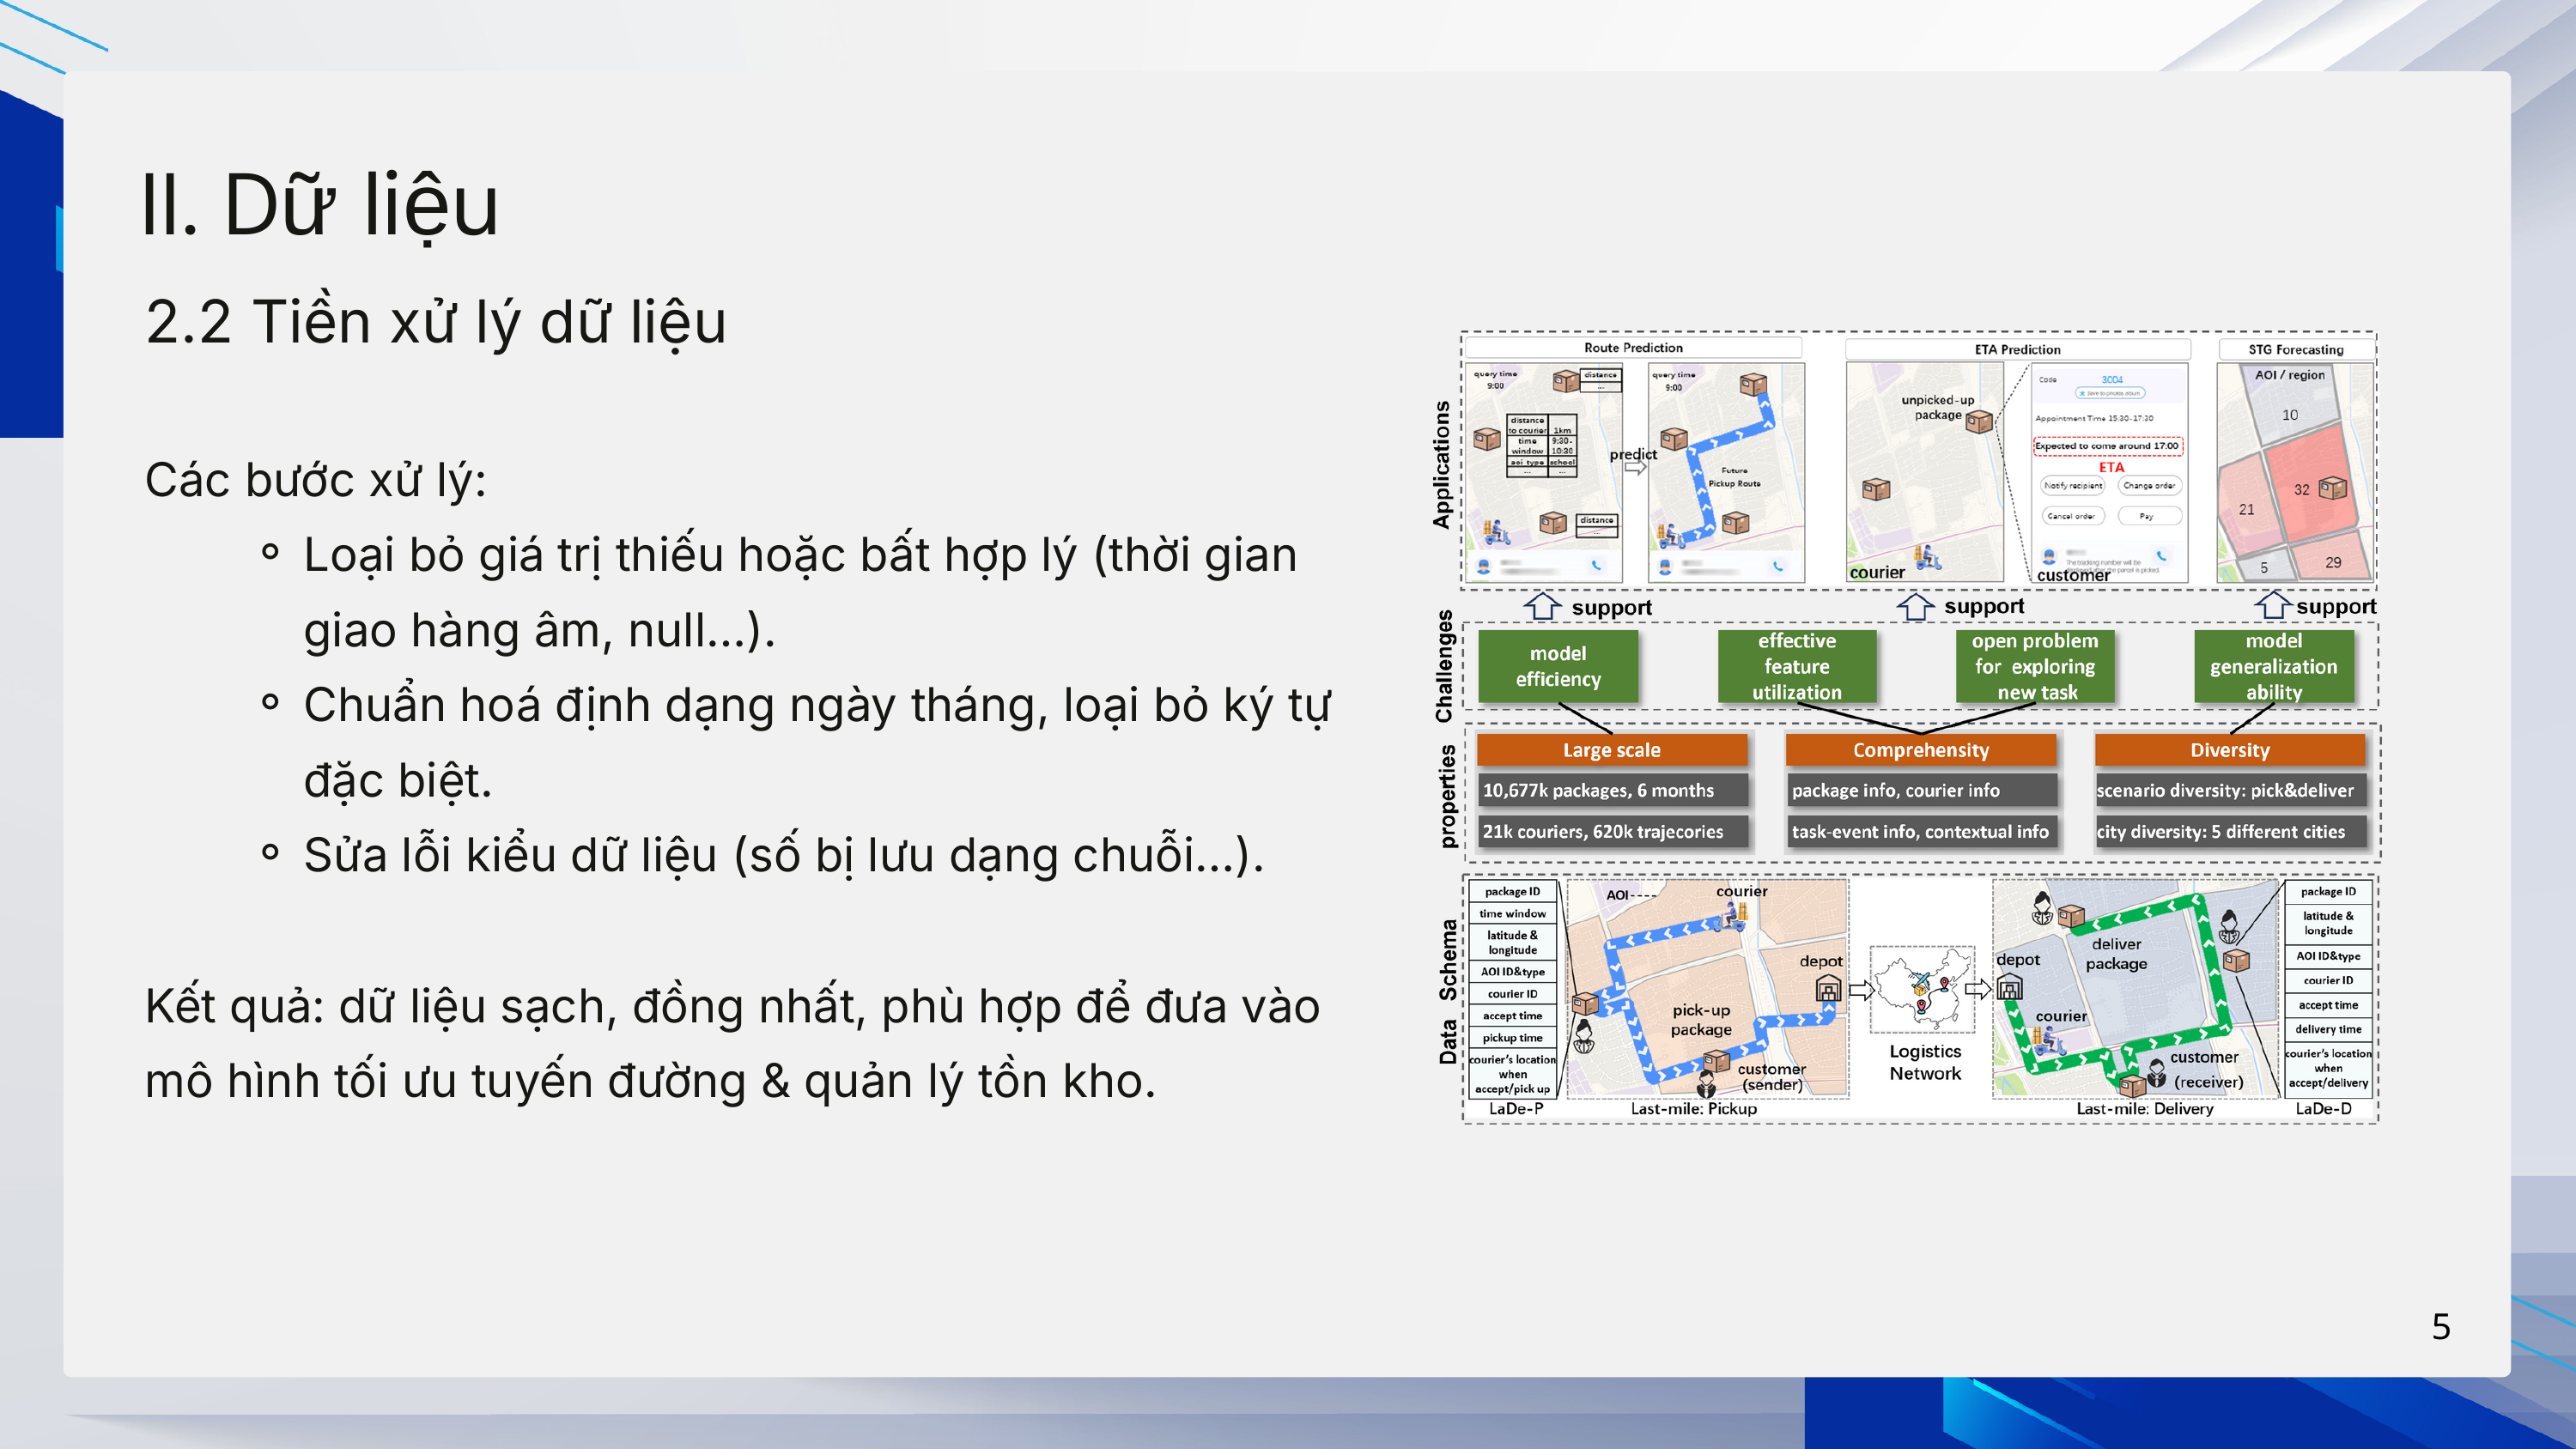

II. Dữ liệu
2.2 Tiền xử lý dữ liệu

Các bước xử lý:
Loại bỏ giá trị thiếu hoặc bất hợp lý (thời gian giao hàng âm, null…).
Chuẩn hoá định dạng ngày tháng, loại bỏ ký tự đặc biệt.
Sửa lỗi kiểu dữ liệu (số bị lưu dạng chuỗi…).

Kết quả: dữ liệu sạch, đồng nhất, phù hợp để đưa vào mô hình tối ưu tuyến đường & quản lý tồn kho.

5